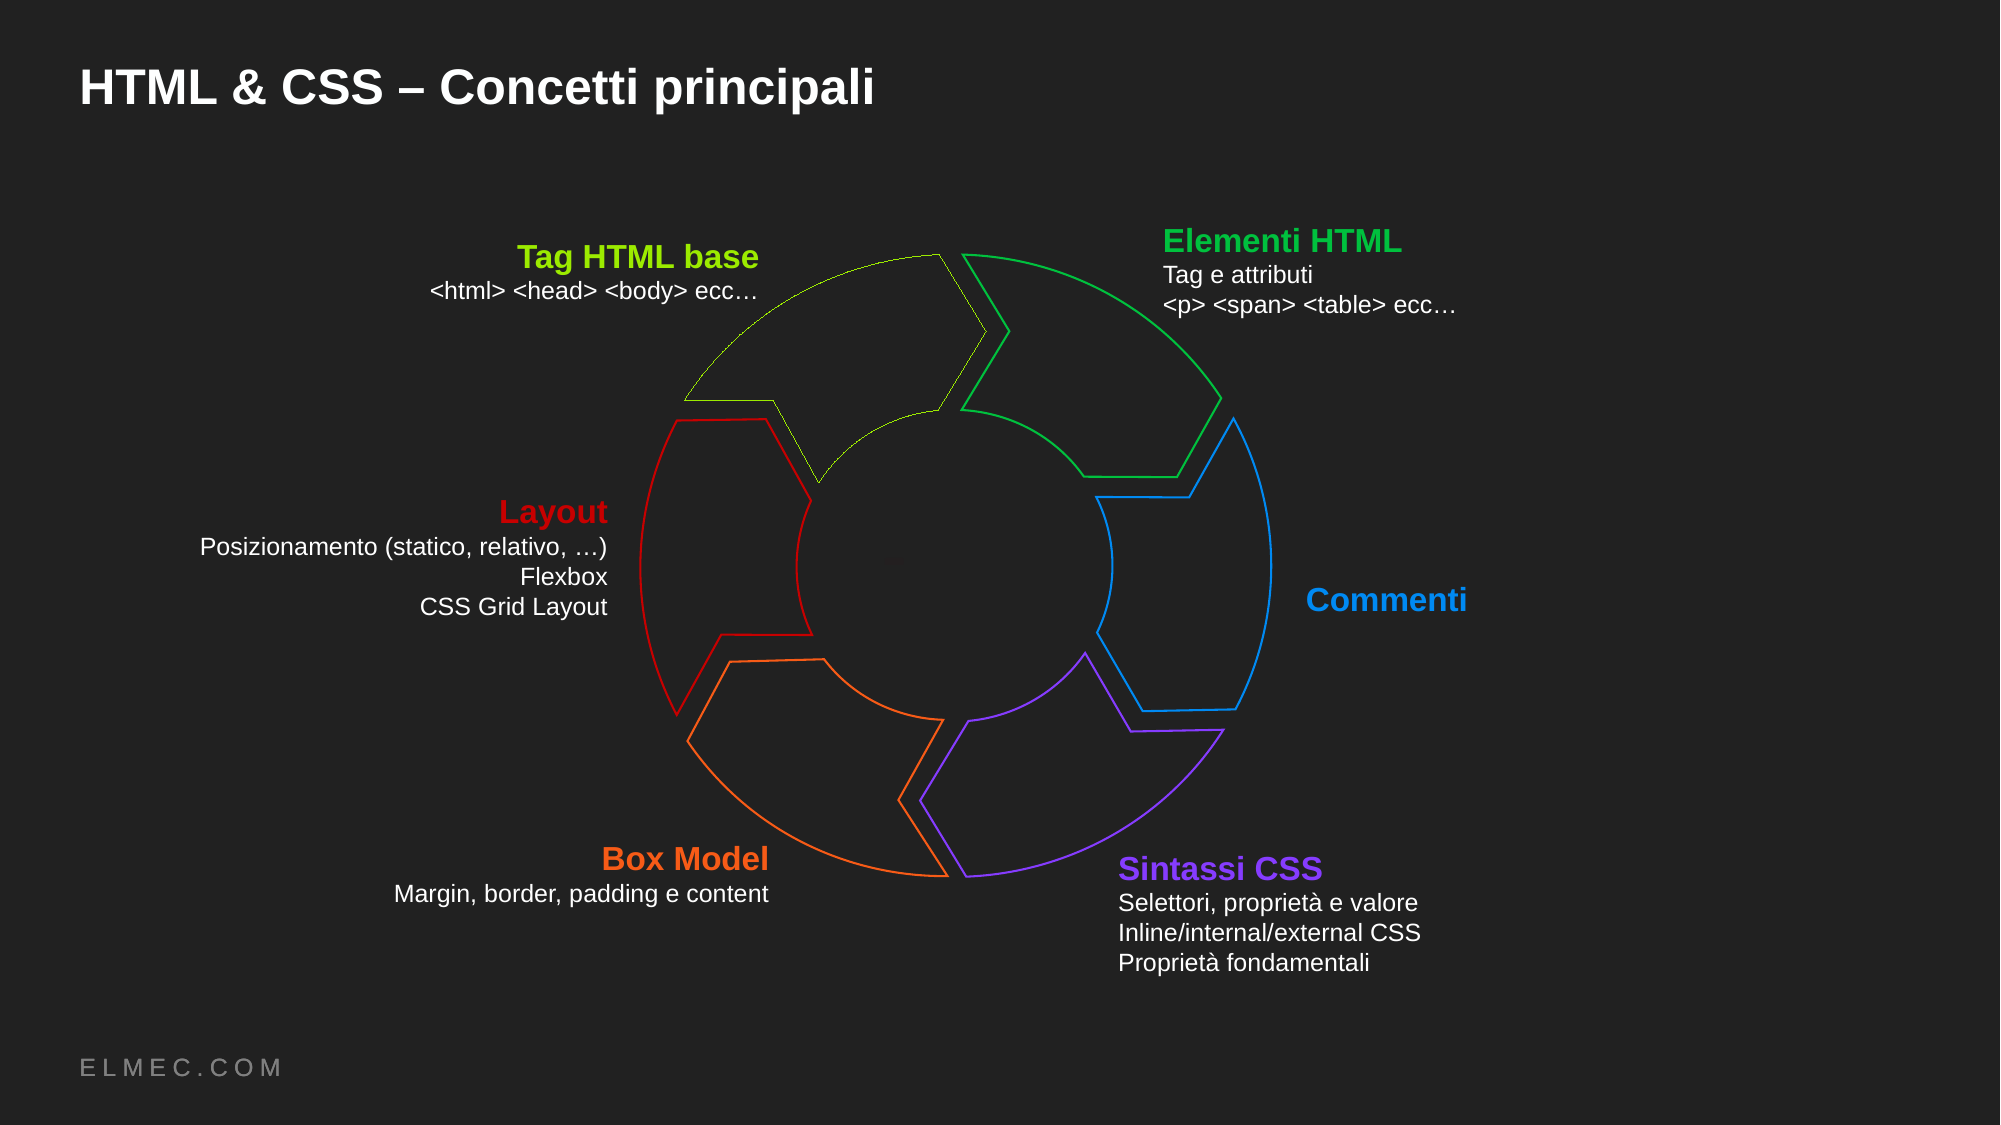

# HTML & CSS – Concetti principali
Elementi HTML
Tag e attributi
<p> <span> <table> ecc…
Tag HTML base
<html> <head> <body> ecc…

Box Model
Margin, border, padding e content
Layout
Posizionamento (statico, relativo, …)
Flexbox
CSS Grid Layout
Commenti
Sintassi CSS
Selettori, proprietà e valore
Inline/internal/external CSS
Proprietà fondamentali